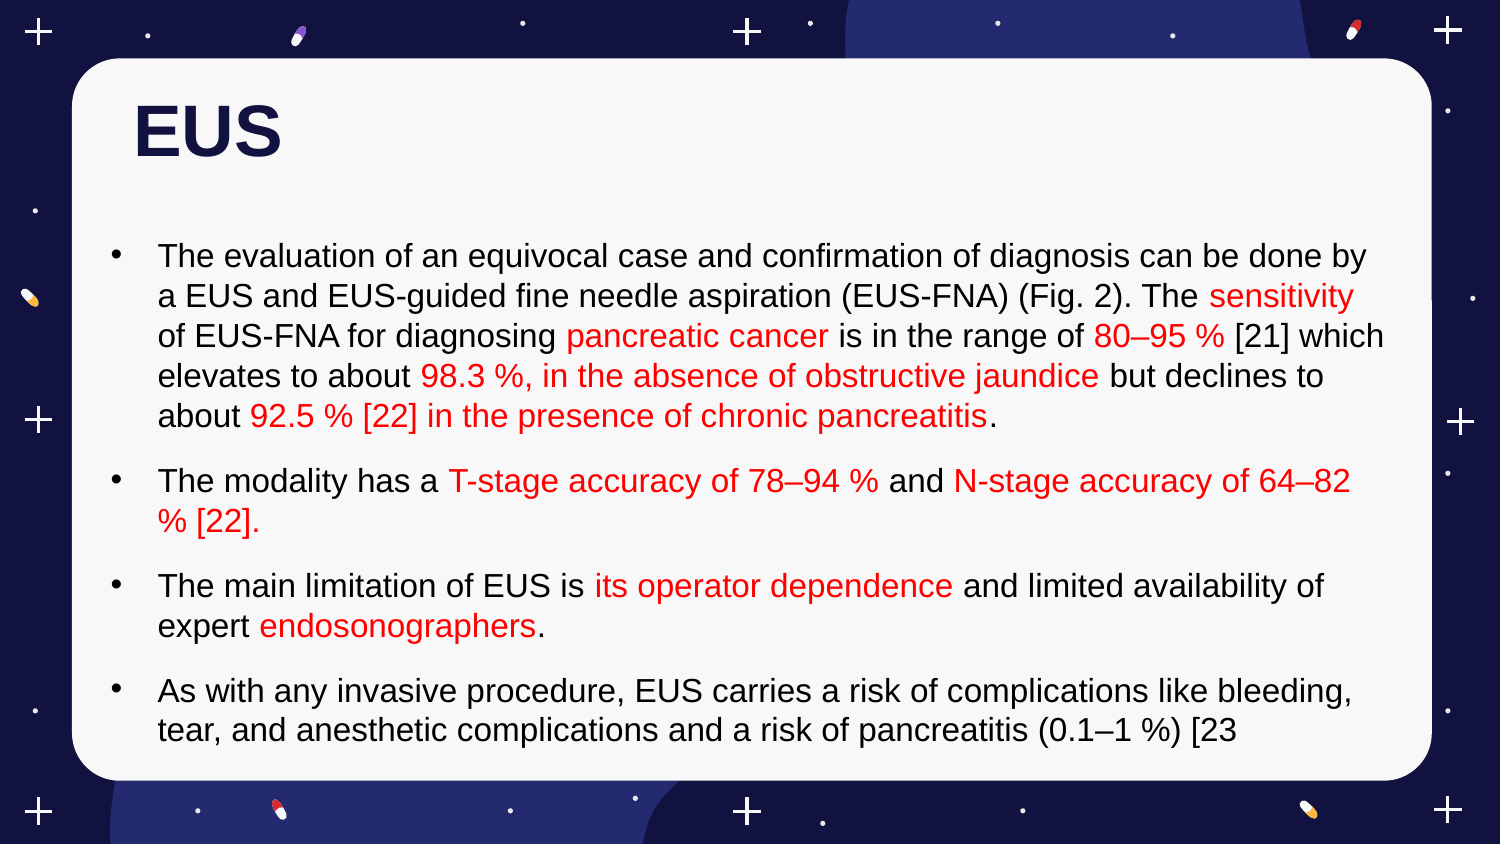

# EUS
The evaluation of an equivocal case and confirmation of diagnosis can be done by a EUS and EUS-guided fine needle aspiration (EUS-FNA) (Fig. 2). The sensitivity of EUS-FNA for diagnosing pancreatic cancer is in the range of 80–95 % [21] which elevates to about 98.3 %, in the absence of obstructive jaundice but declines to about 92.5 % [22] in the presence of chronic pancreatitis.
The modality has a T-stage accuracy of 78–94 % and N-stage accuracy of 64–82 % [22].
The main limitation of EUS is its operator dependence and limited availability of expert endosonographers.
As with any invasive procedure, EUS carries a risk of complications like bleeding, tear, and anesthetic complications and a risk of pancreatitis (0.1–1 %) [23